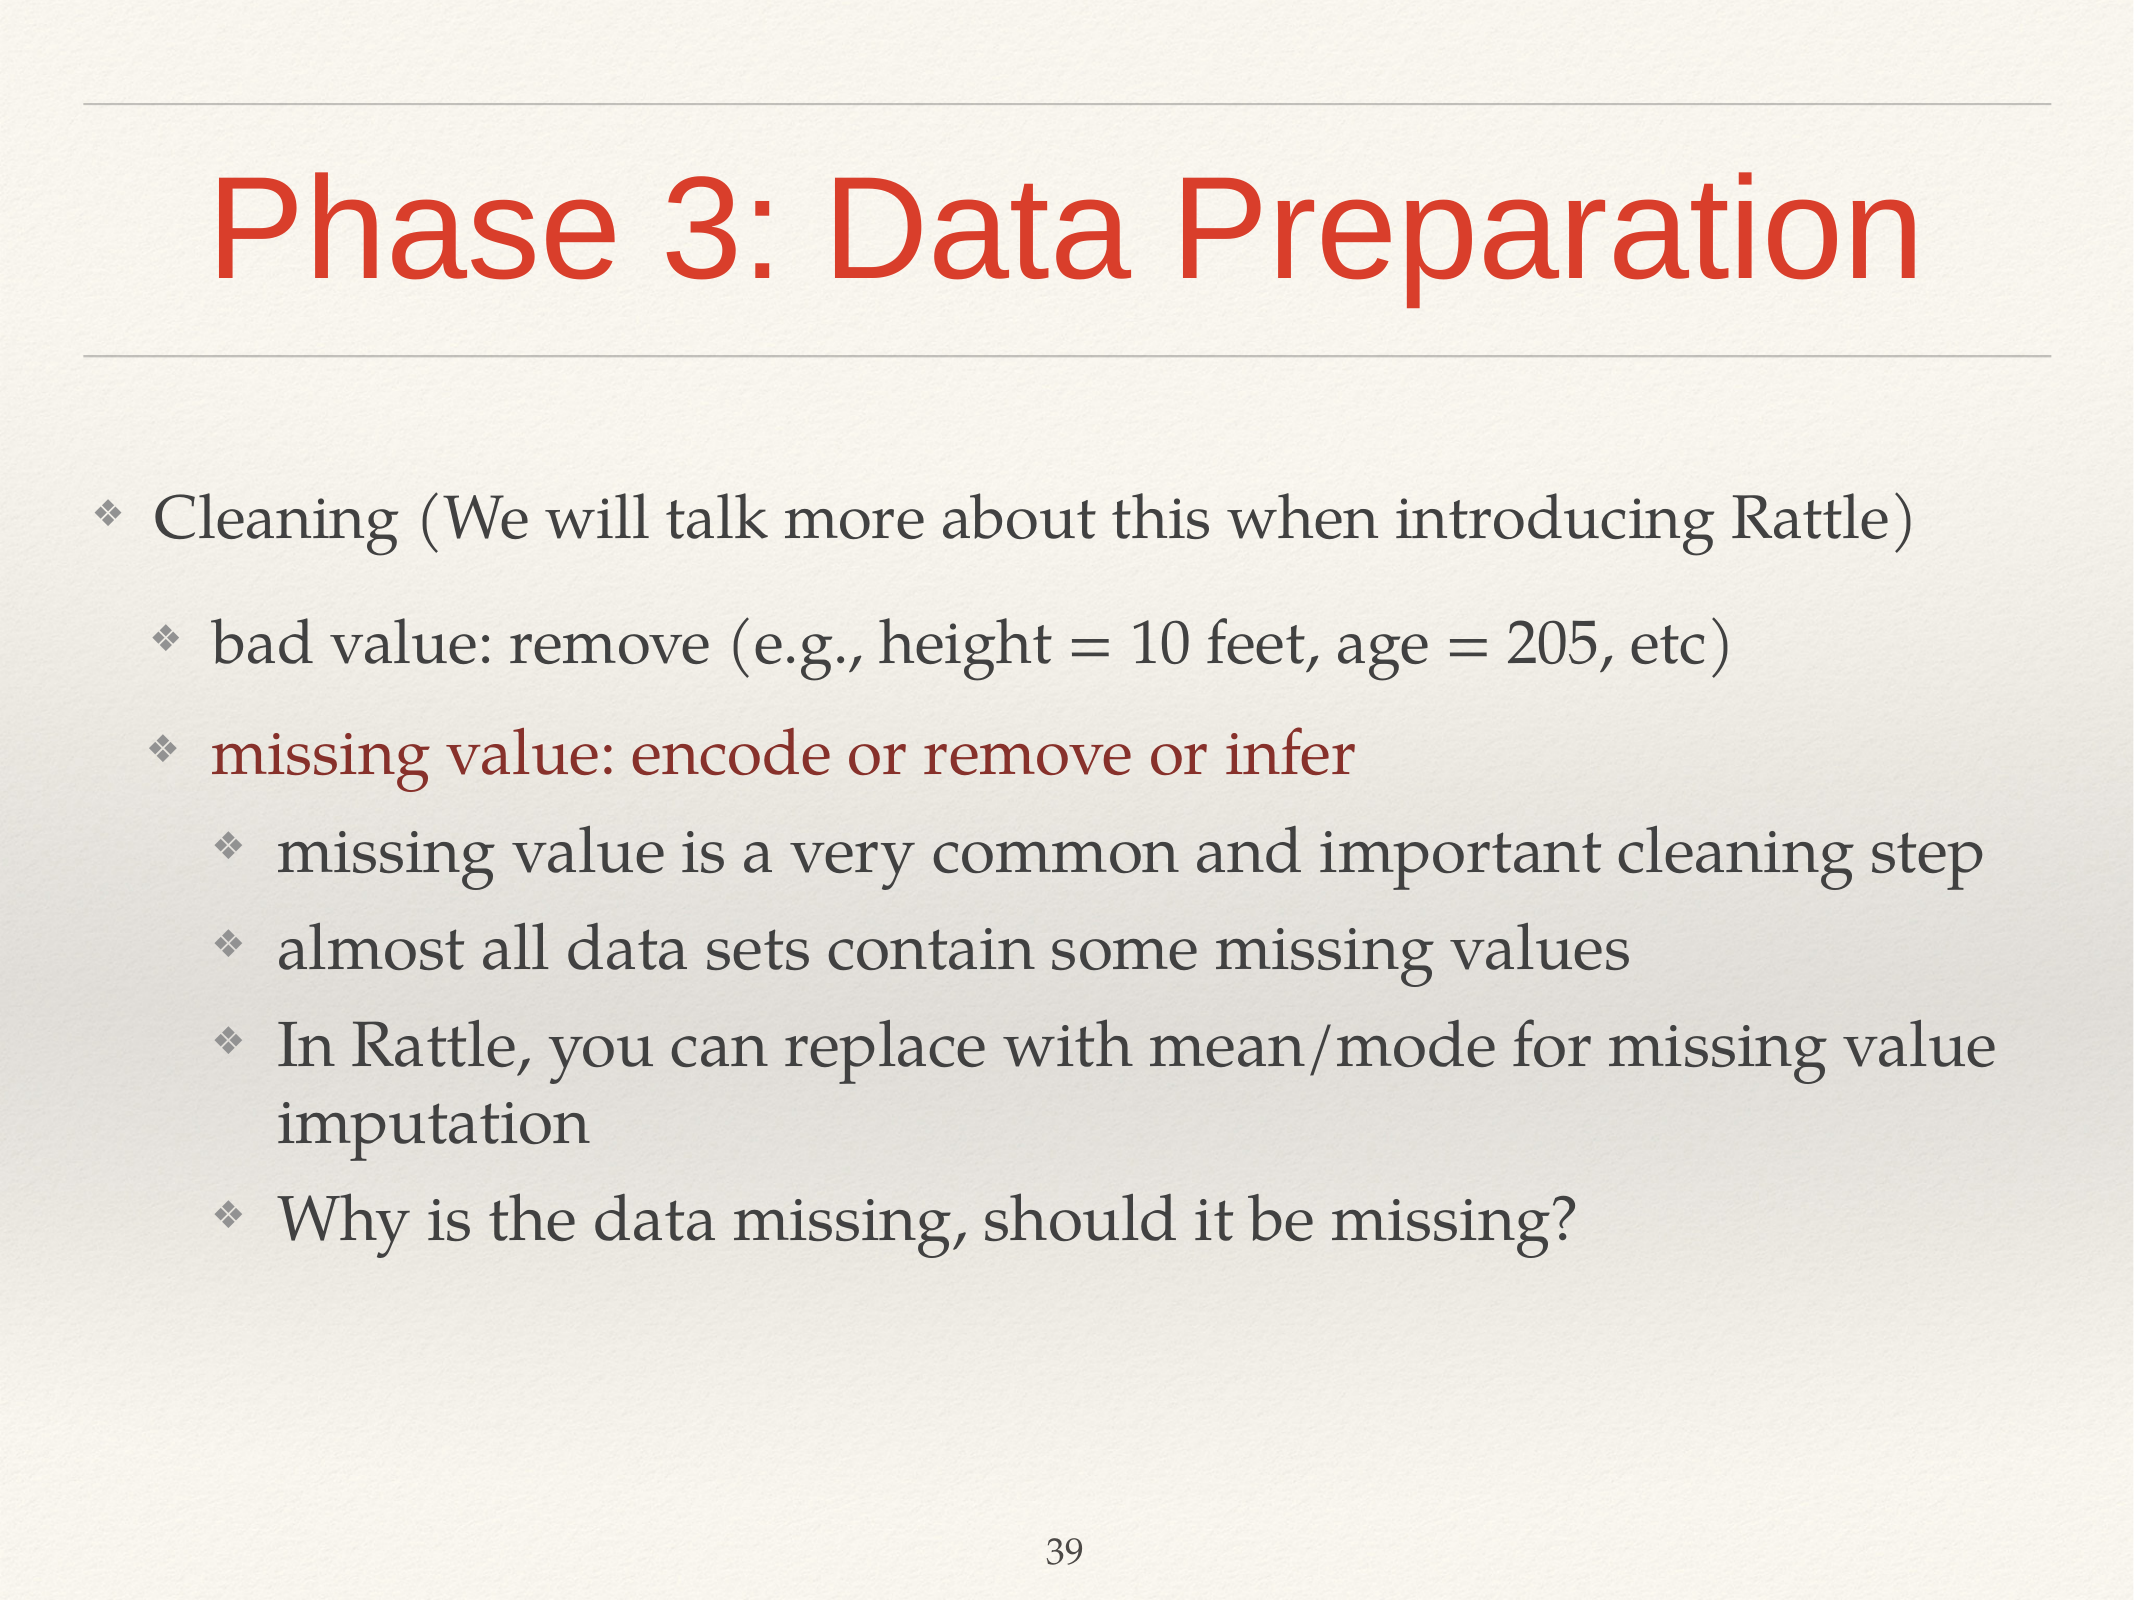

# Phase 3: Data Preparation
Cleaning (We will talk more about this when introducing Rattle)
bad value: remove (e.g., height = 10 feet, age = 205, etc)
missing value: encode or remove or infer
missing value is a very common and important cleaning step
almost all data sets contain some missing values
In Rattle, you can replace with mean/mode for missing value imputation
Why is the data missing, should it be missing?
39